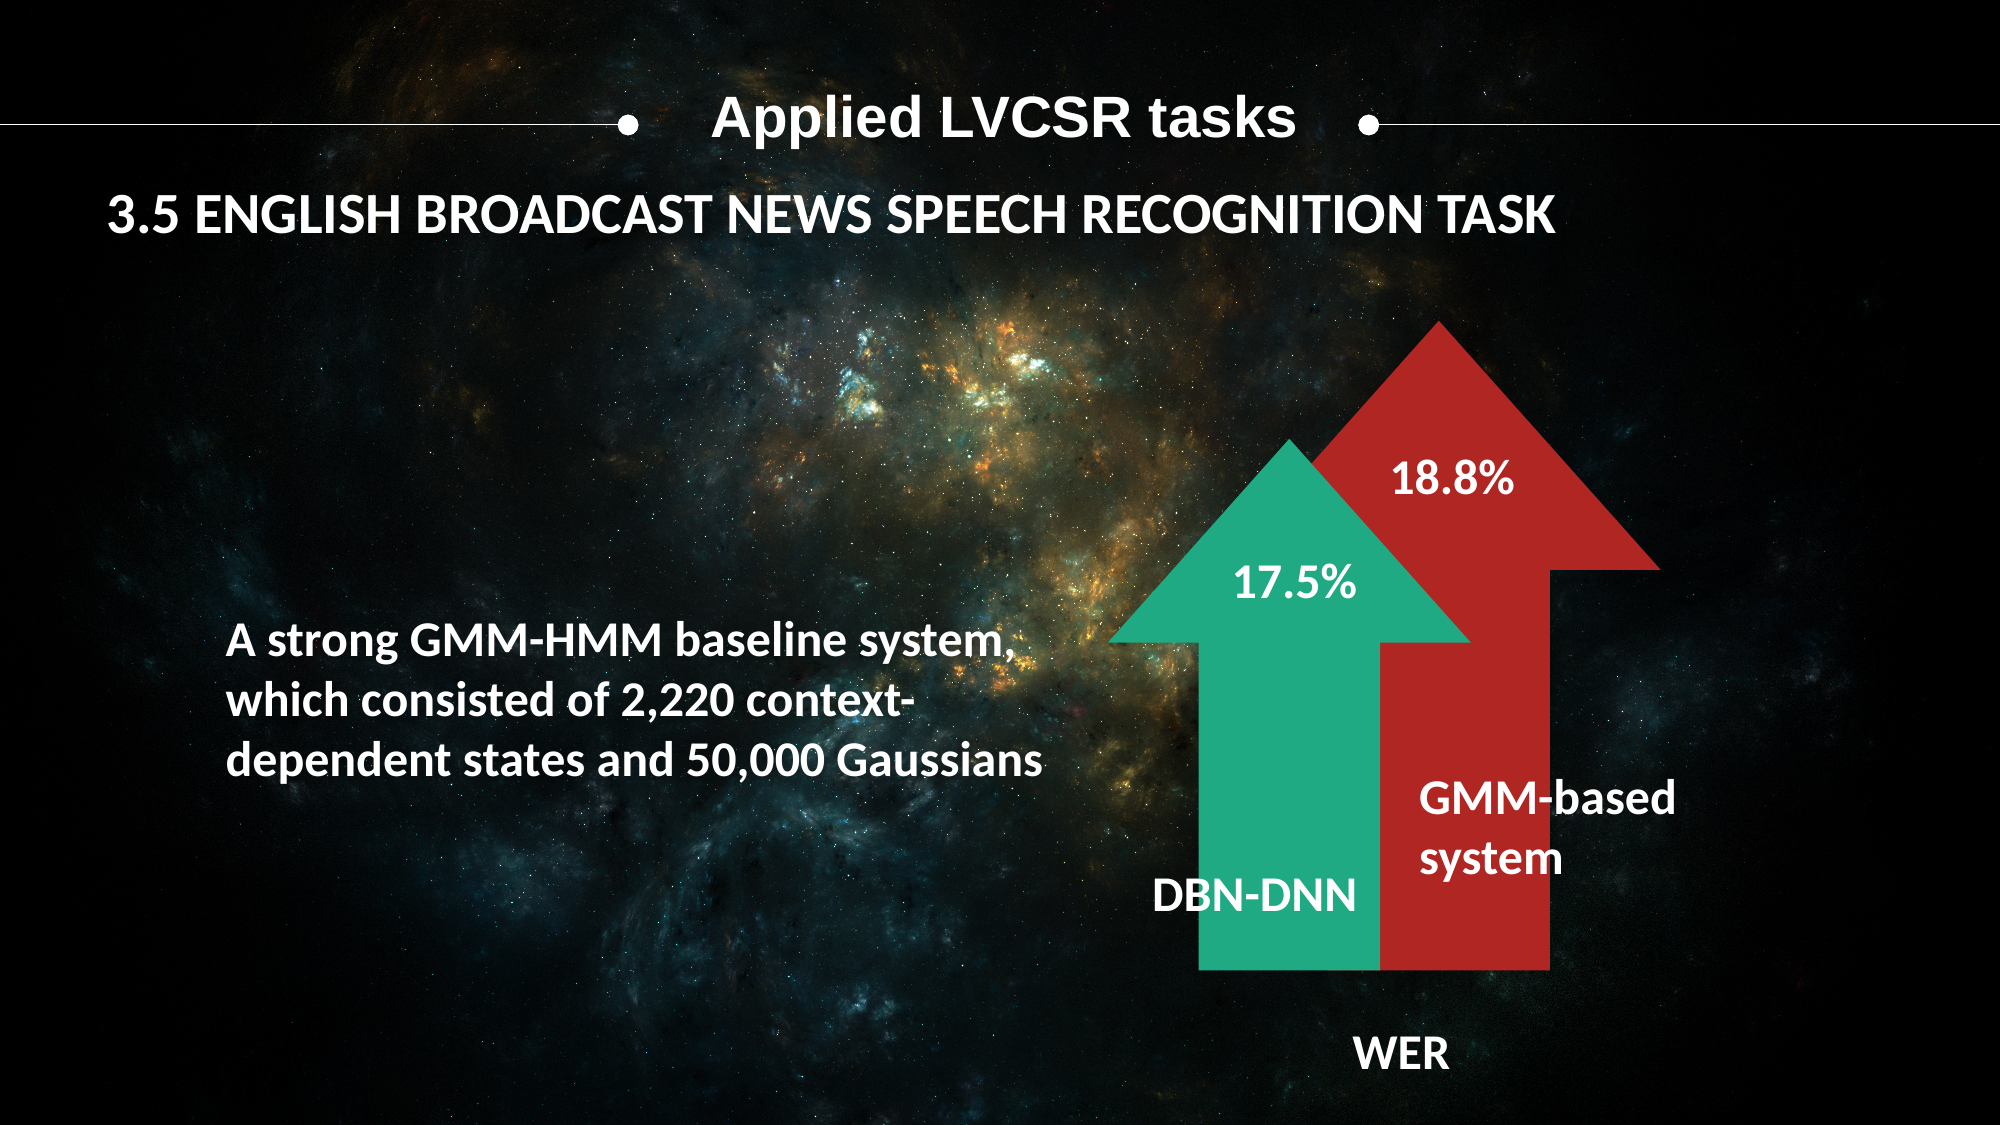

Applied LVCSR tasks
3.5 ENGLISH BROADCAST NEWS SPEECH RECOGNITION TASK

18.8%

17.5%
A strong GMM-HMM baseline system, which consisted of 2,220 context-dependent states and 50,000 Gaussians
GMM-based
system
DBN-DNN
WER